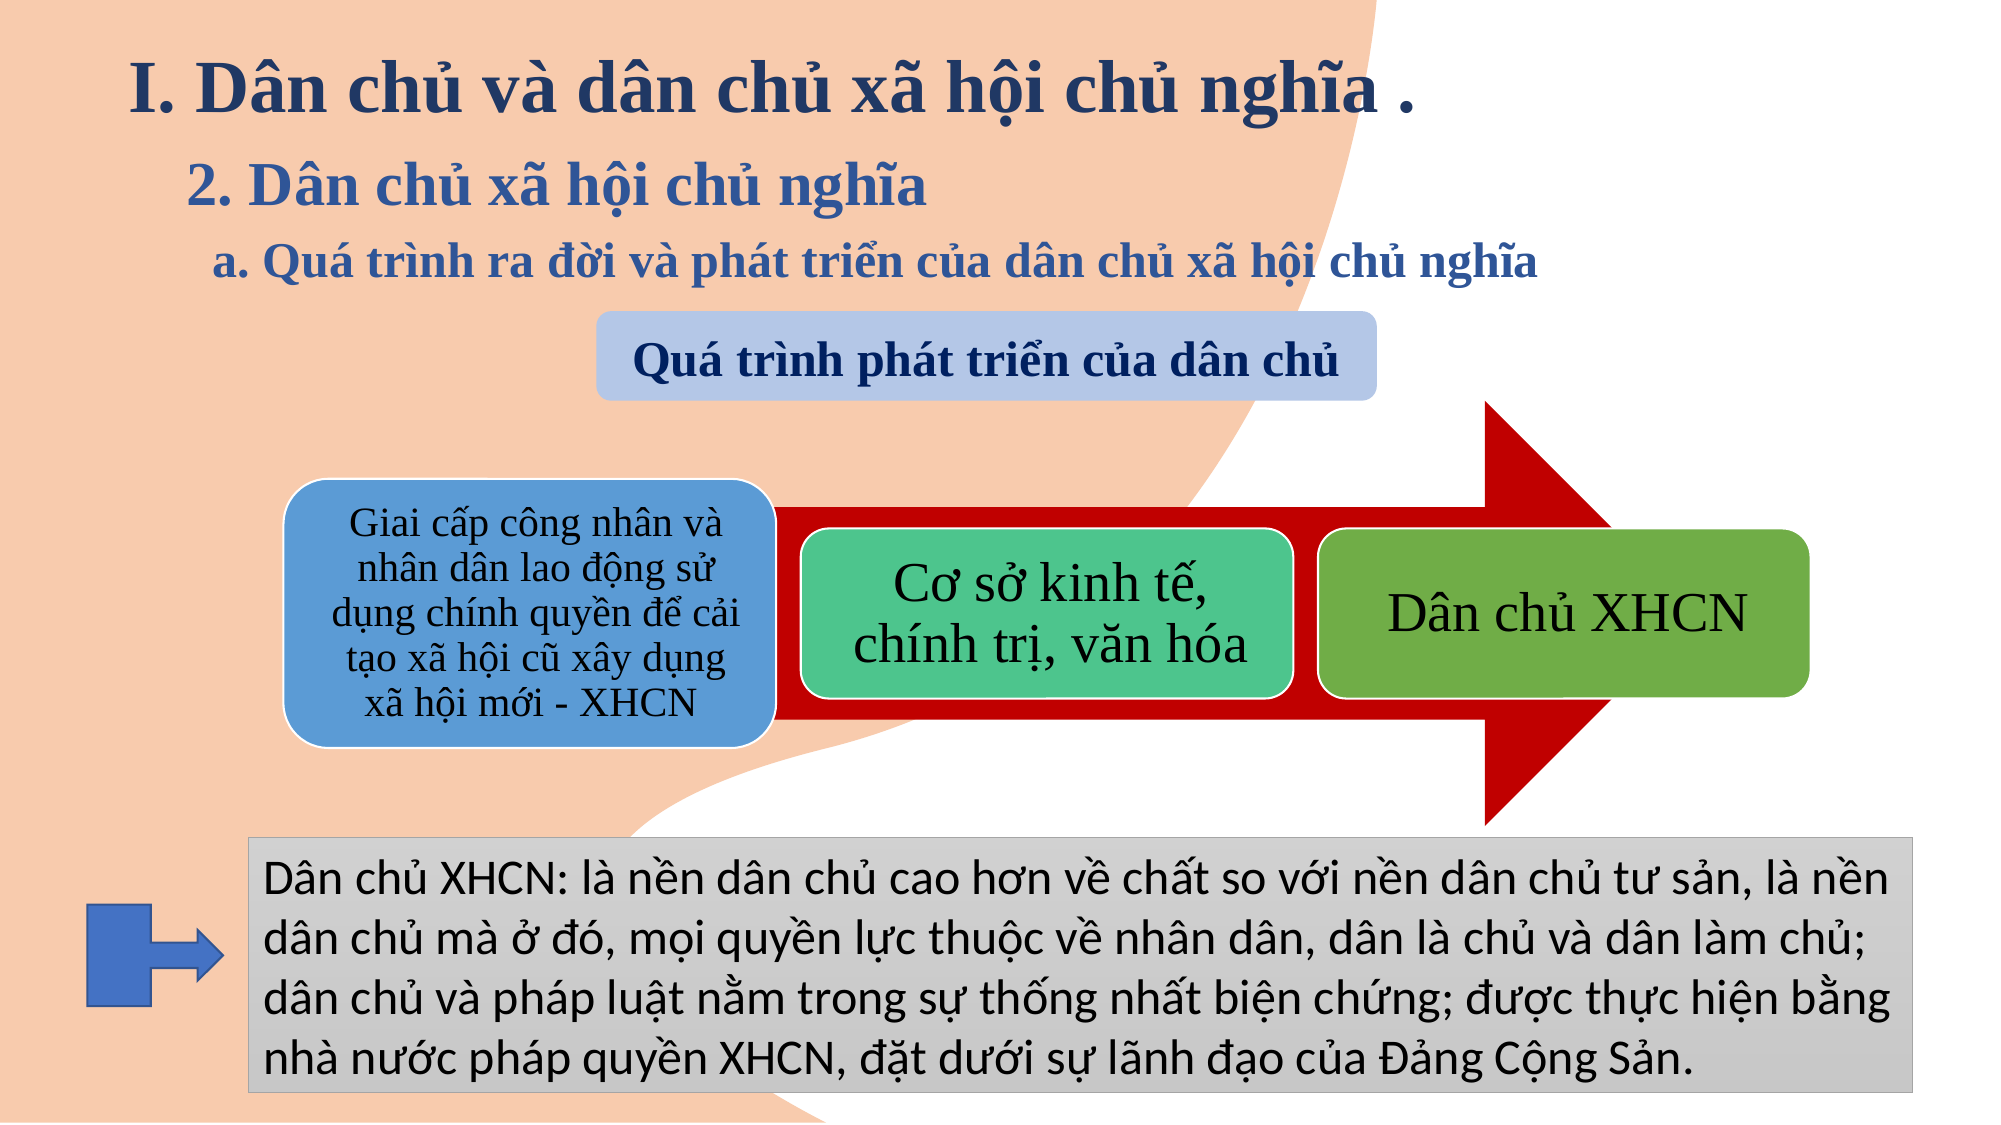

I. Dân chủ và dân chủ xã hội chủ nghĩa .
2. Dân chủ xã hội chủ nghĩa
a. Quá trình ra đời và phát triển của dân chủ xã hội chủ nghĩa
Quá trình phát triển của dân chủ
Giai cấp công nhân và nhân dân lao động sử dụng chính quyền để cải tạo xã hội cũ xây dụng xã hội mới - XHCN
Cơ sở kinh tế, chính trị, văn hóa
Dân chủ XHCN
Dân chủ XHCN: là nền dân chủ cao hơn về chất so với nền dân chủ tư sản, là nền dân chủ mà ở đó, mọi quyền lực thuộc về nhân dân, dân là chủ và dân làm chủ; dân chủ và pháp luật nằm trong sự thống nhất biện chứng; được thực hiện bằng nhà nước pháp quyền XHCN, đặt dưới sự lãnh đạo của Đảng Cộng Sản.